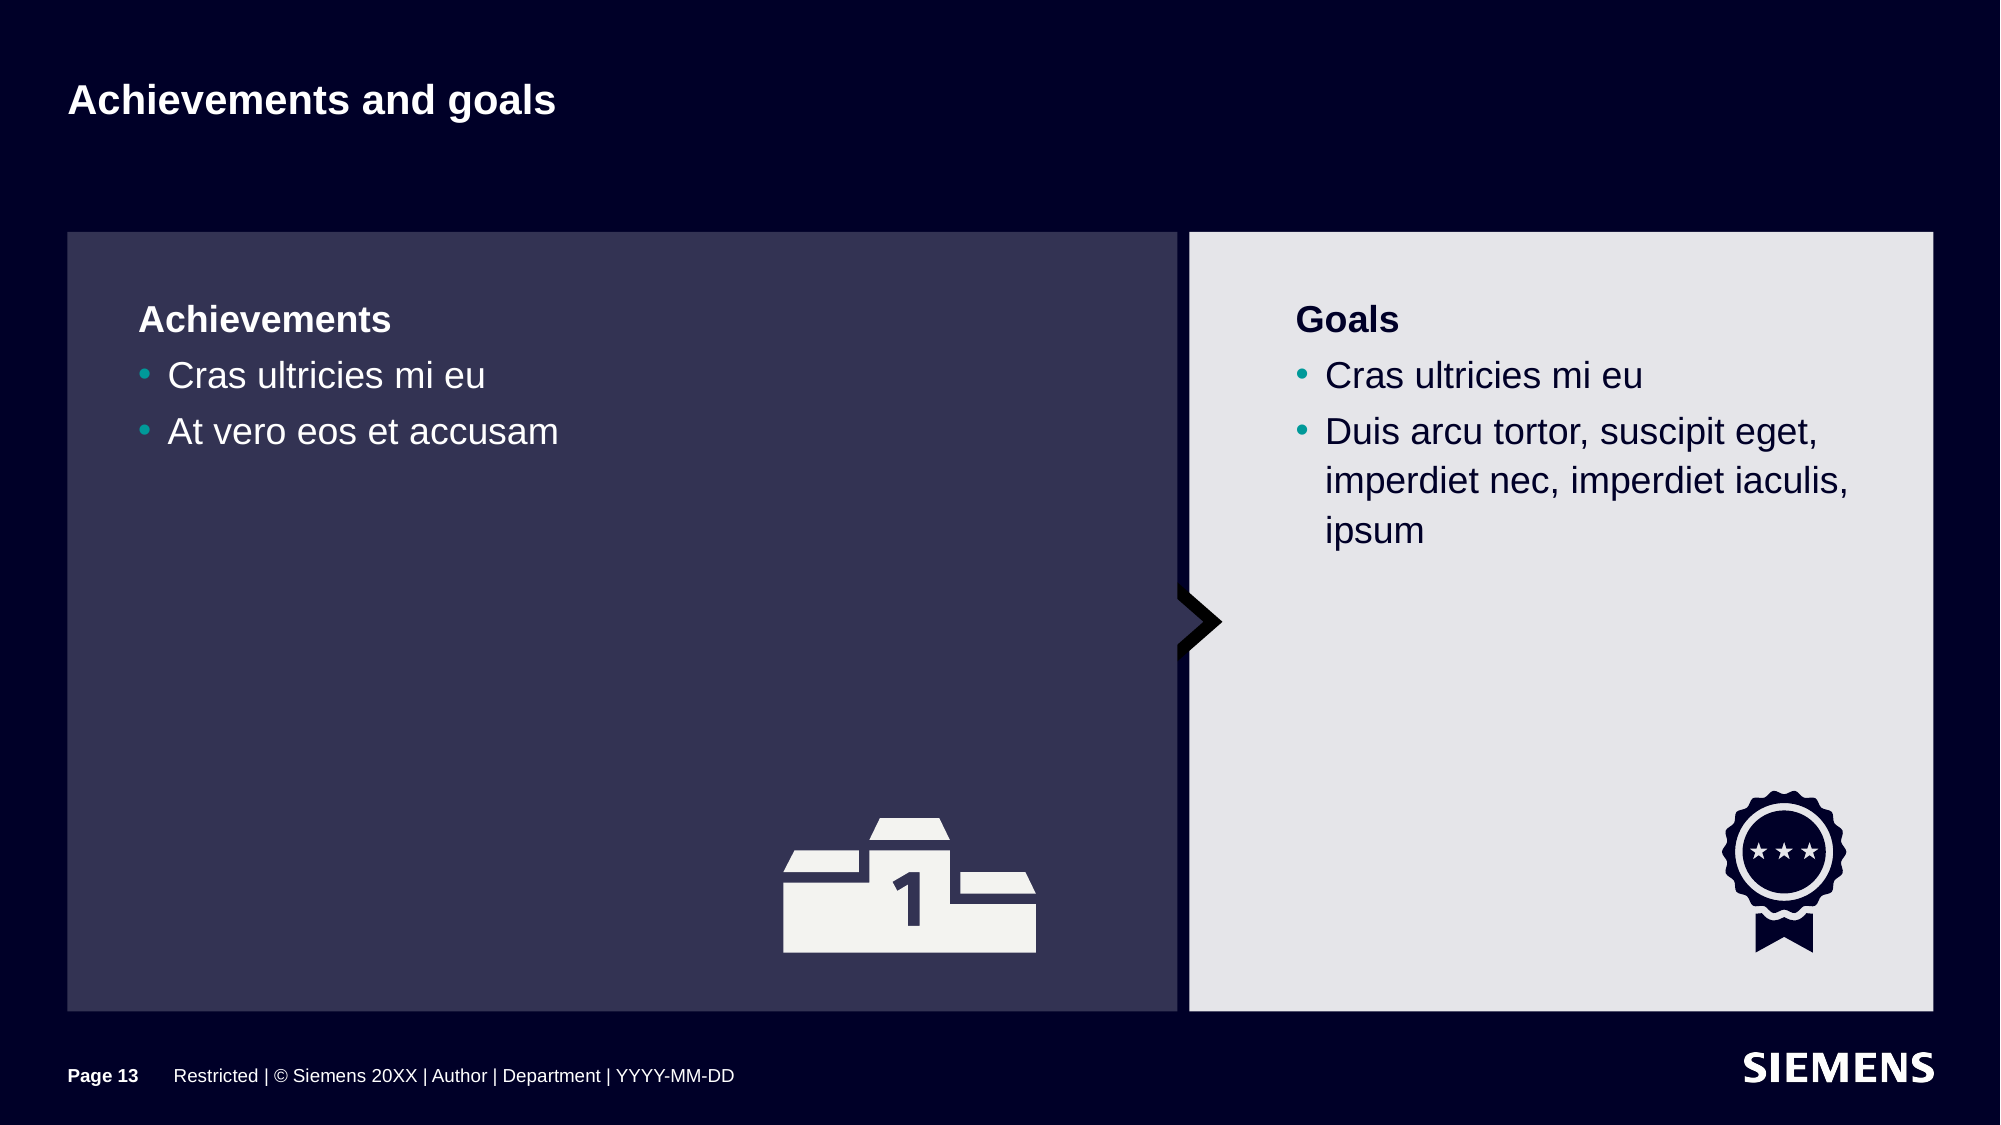

# Achievements and goals
Achievements
Cras ultricies mi eu
At vero eos et accusam
Goals
Cras ultricies mi eu
Duis arcu tortor, suscipit eget, imperdiet nec, imperdiet iaculis, ipsum

Page 13
Restricted | © Siemens 20XX | Author | Department | YYYY-MM-DD